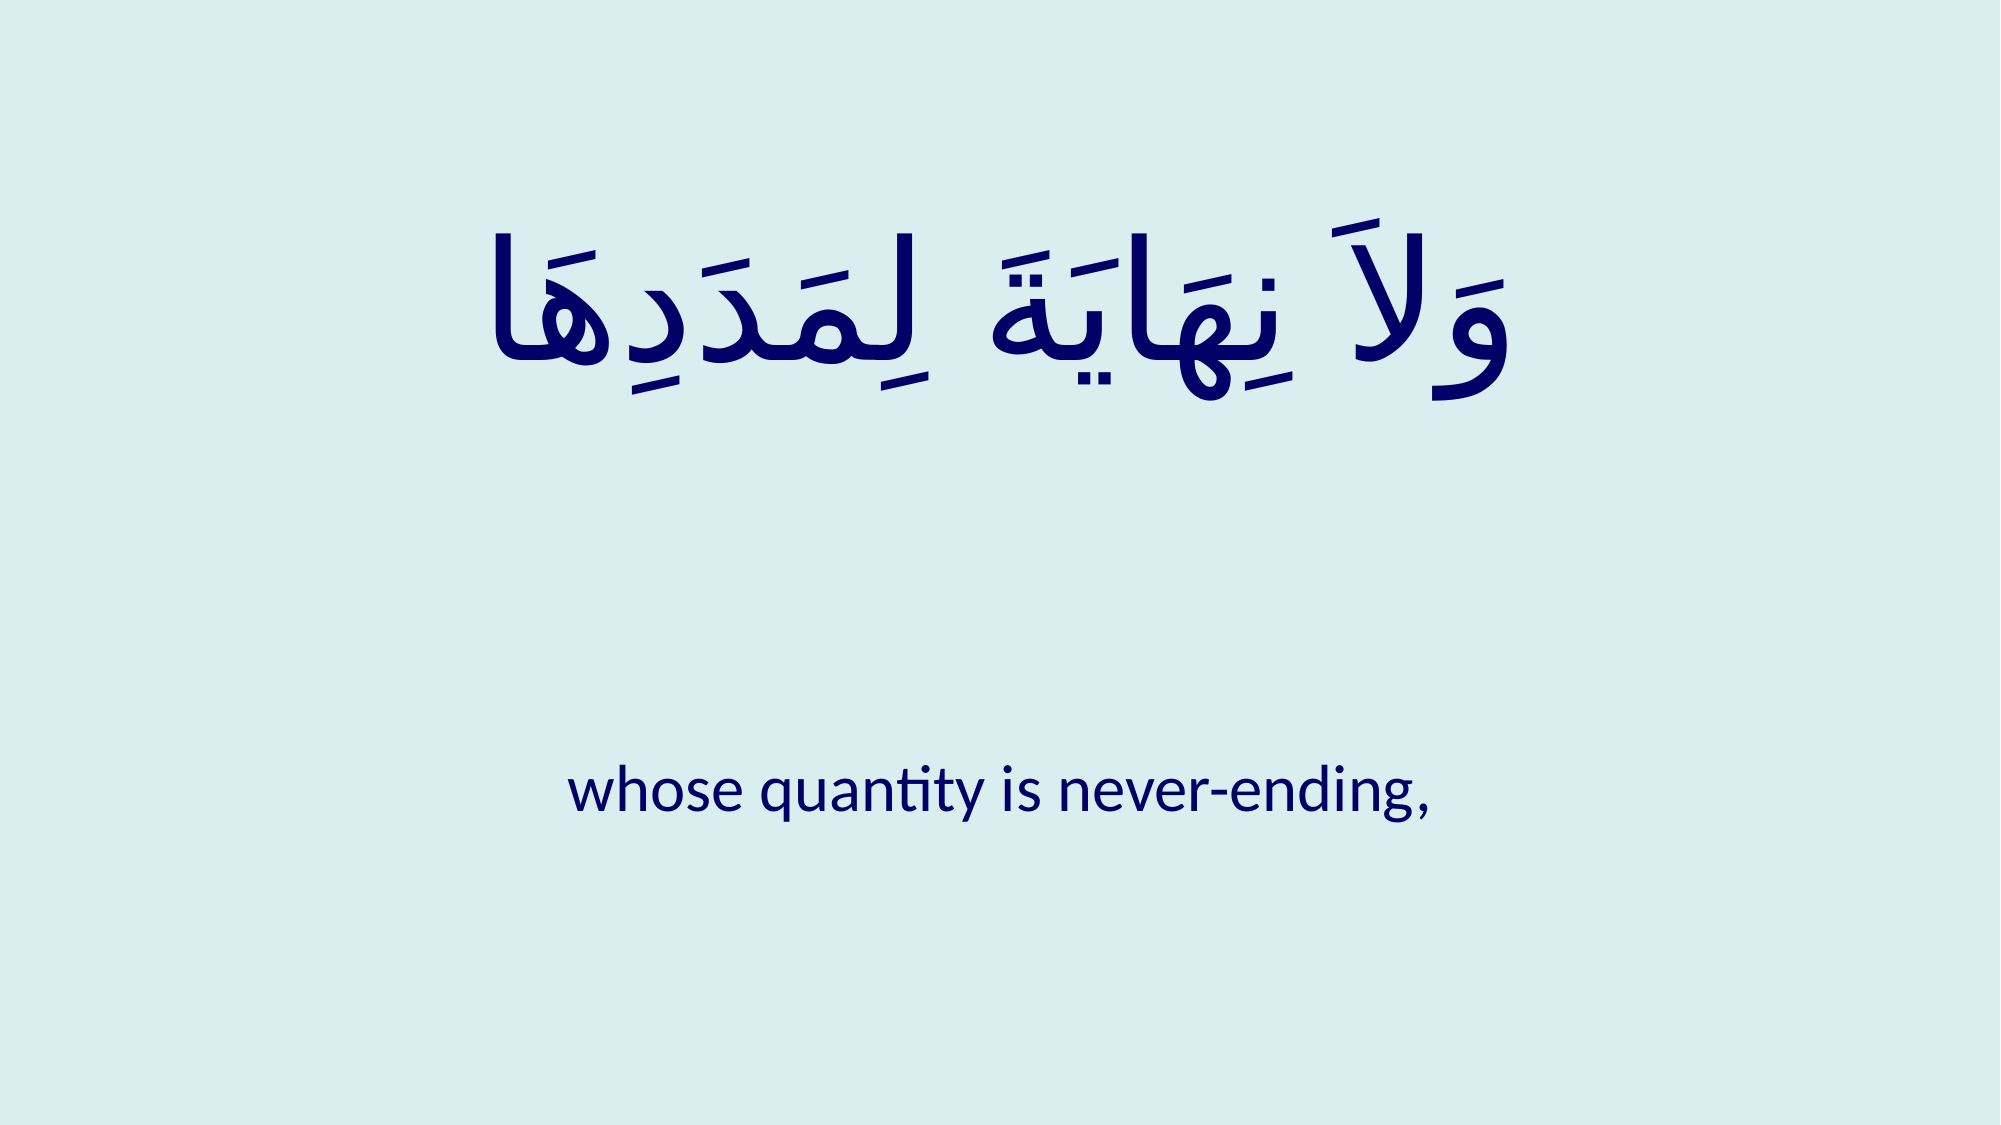

# وَلاَ نِهَايَةَ لِمَدَدِهَا
whose quantity is never-ending,